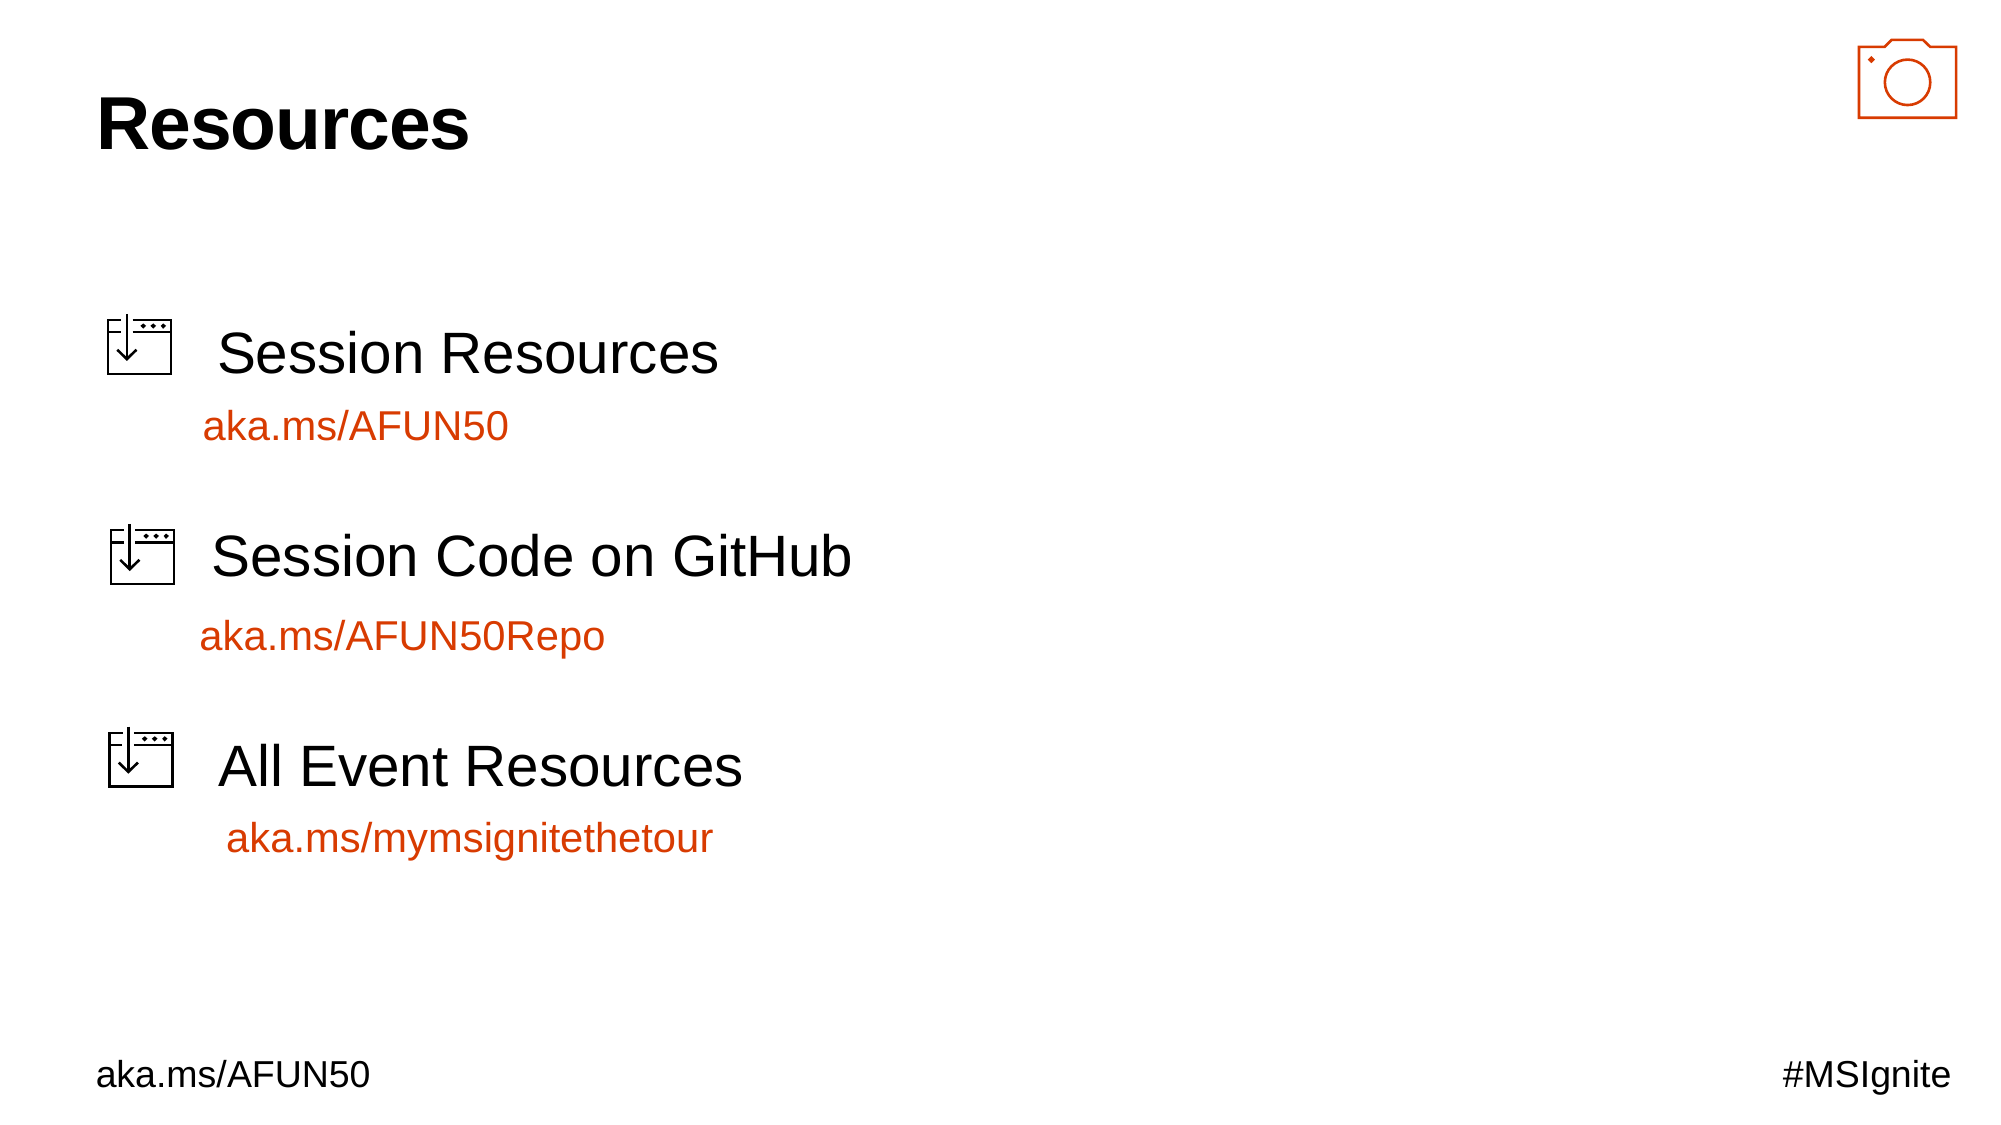

# Resources

Session Resources
aka.ms/AFUN50
Session Code on GitHub

aka.ms/AFUN50Repo

All Event Resources
aka.ms/mymsignitethetour